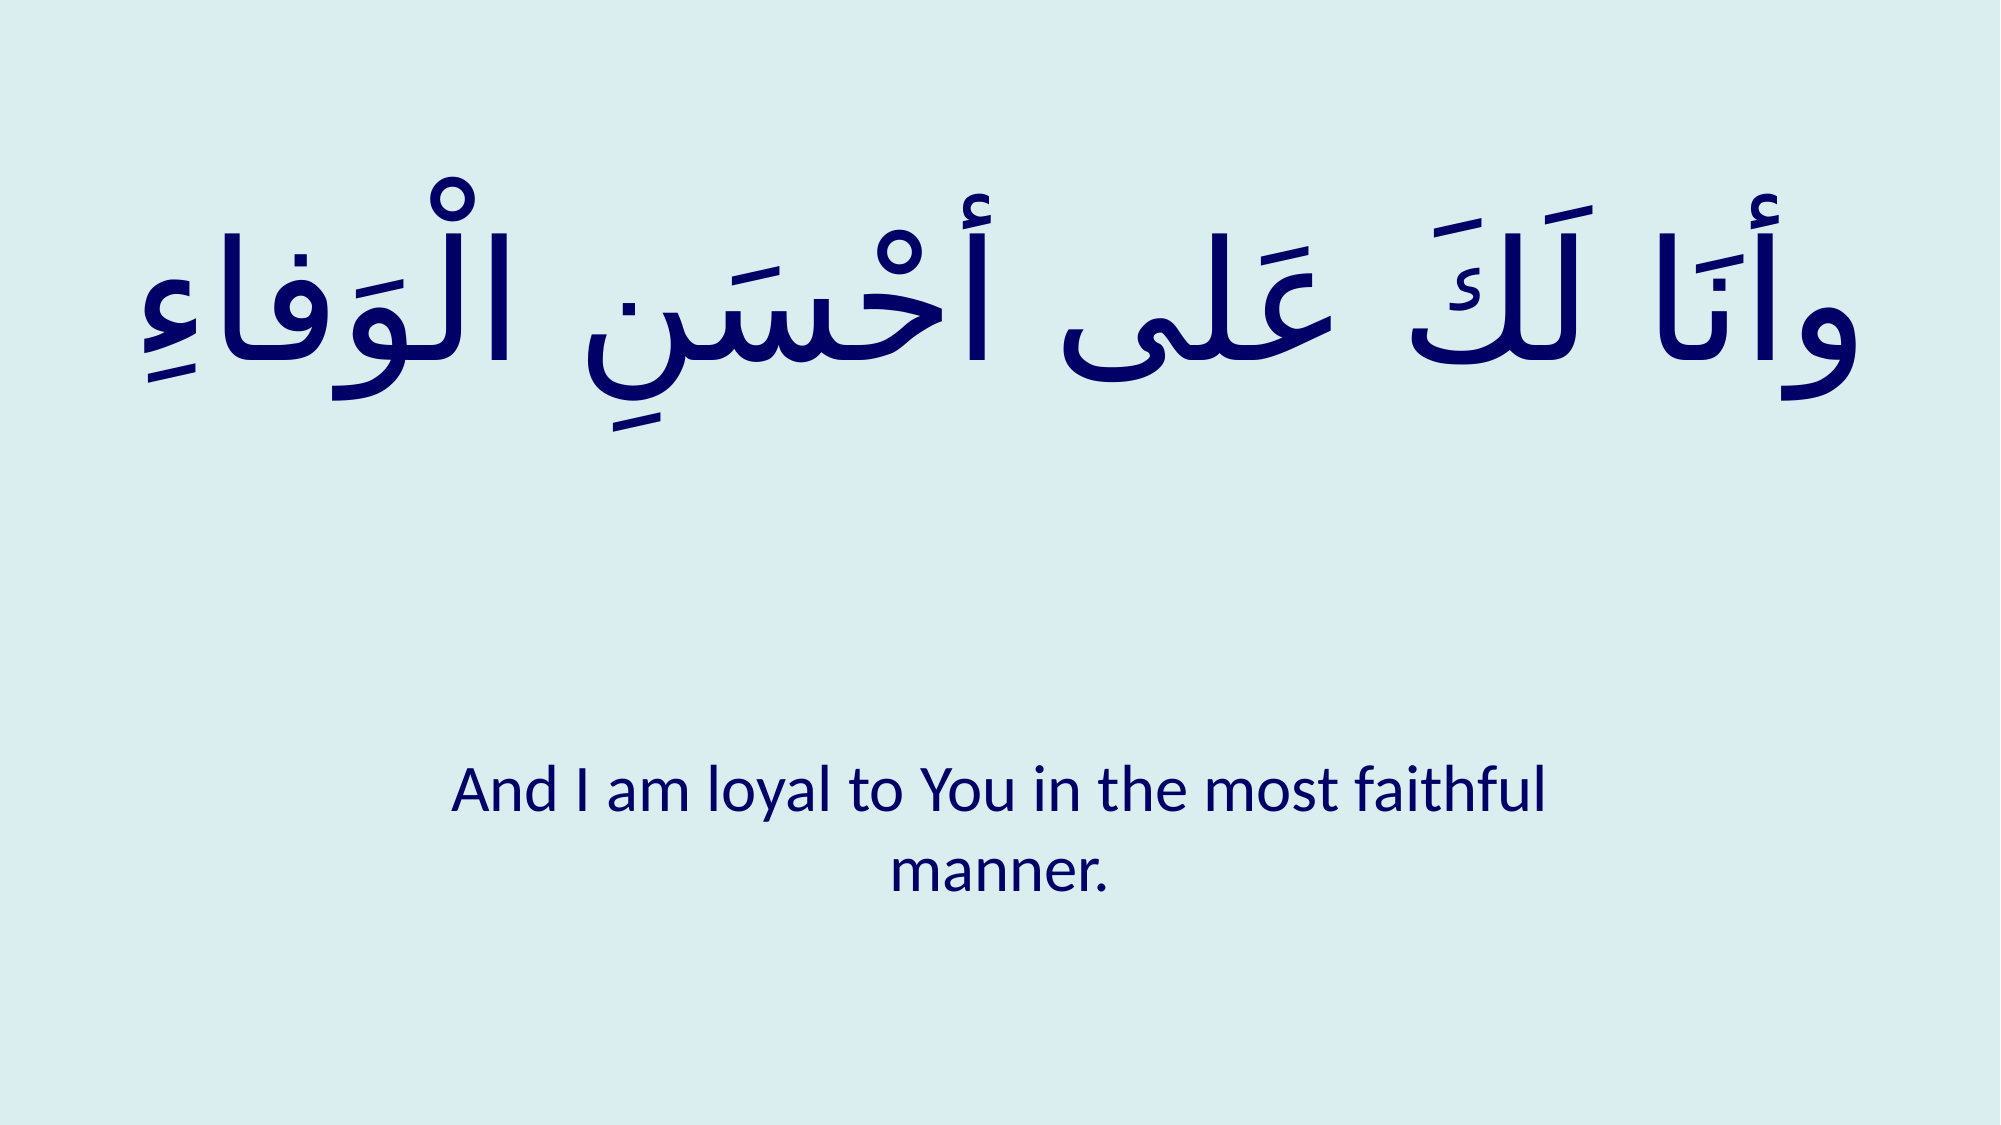

# وأنَا لَكَ عَلى أحْسَنِ الْوَفاءِ
And I am loyal to You in the most faithful manner.